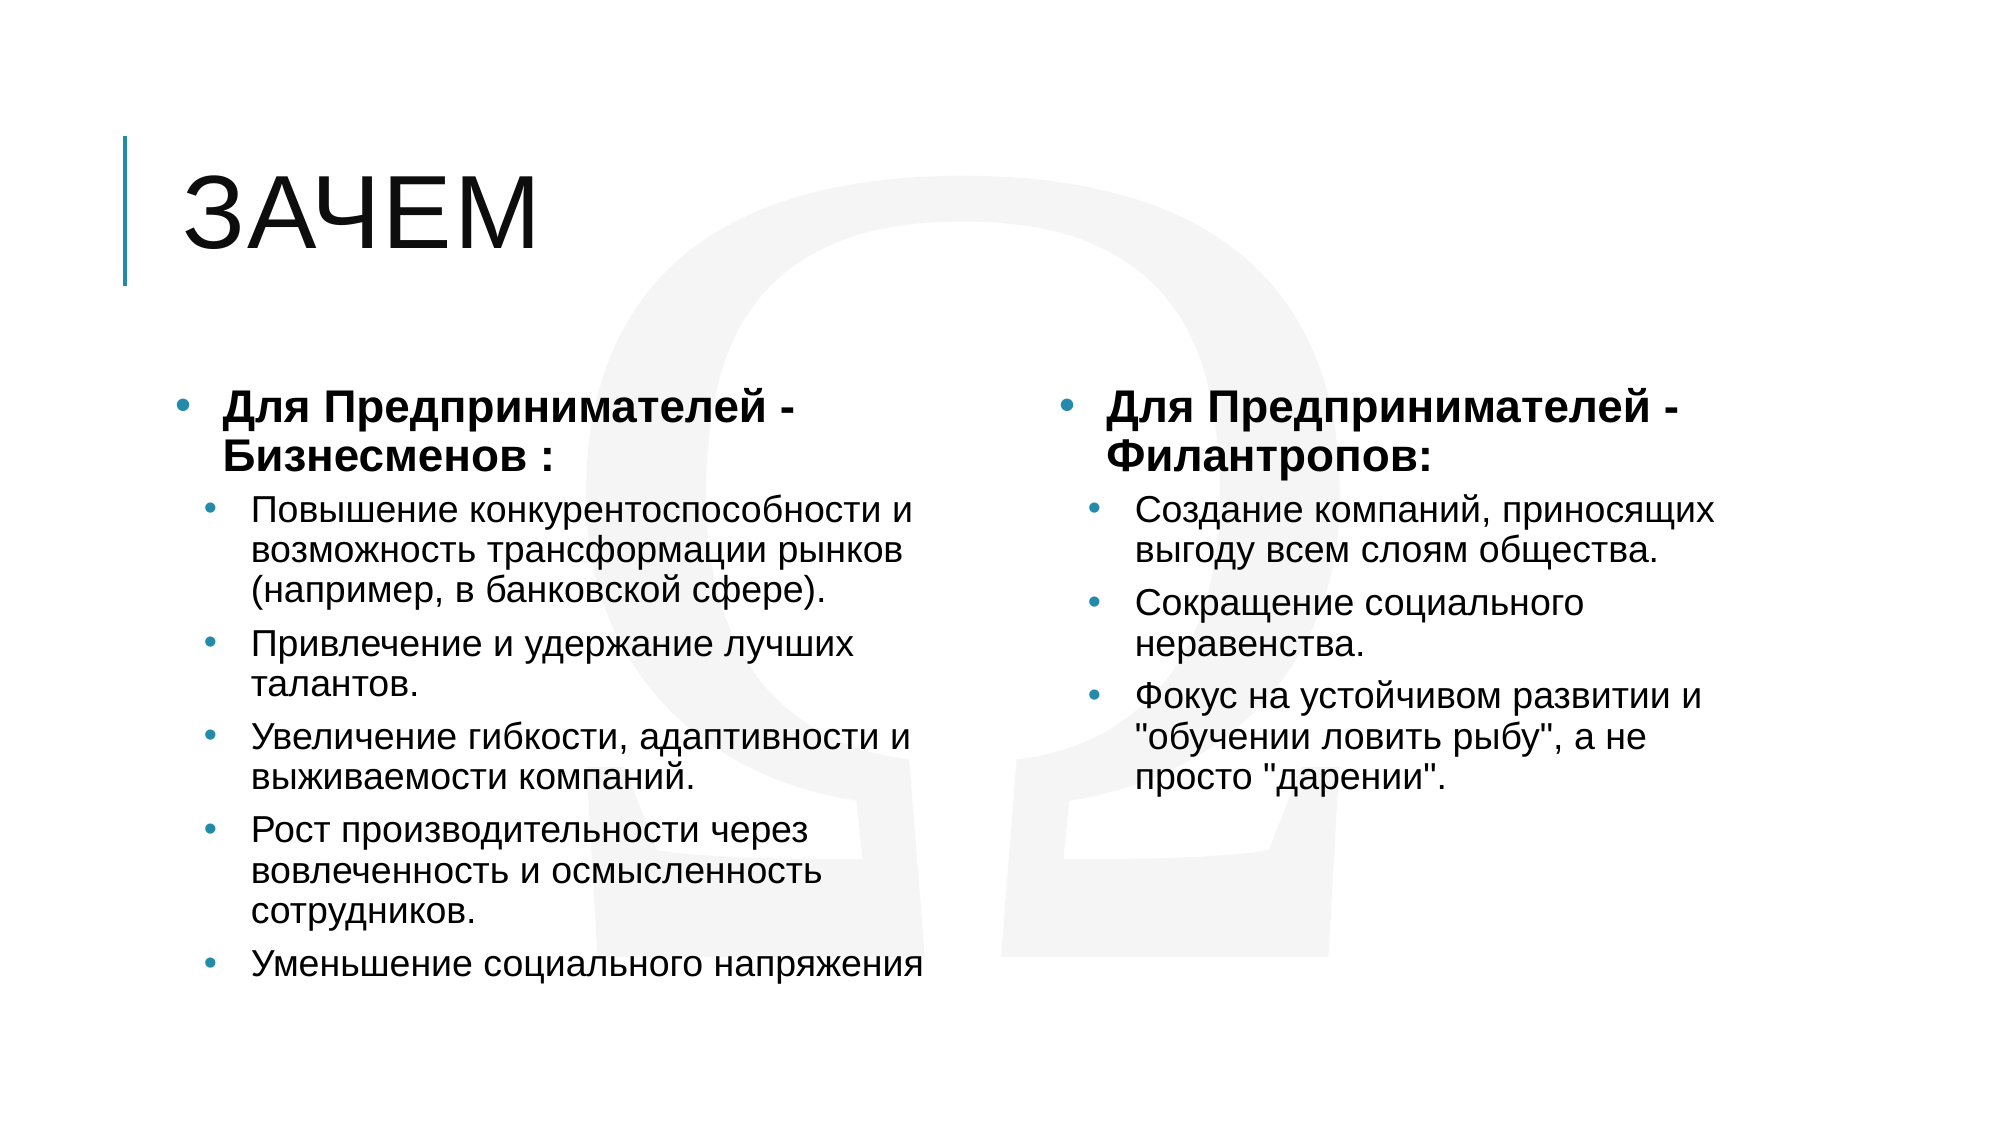

# зачем
Для Предпринимателей -  Бизнесменов :
Повышение конкурентоспособности и возможность трансформации рынков (например, в банковской сфере).
Привлечение и удержание лучших талантов.
Увеличение гибкости, адаптивности и выживаемости компаний.
Рост производительности через вовлеченность и осмысленность сотрудников.
Уменьшение социального напряжения
Для Предпринимателей -Филантропов:
Создание компаний, приносящих выгоду всем слоям общества.
Сокращение социального неравенства.
Фокус на устойчивом развитии и "обучении ловить рыбу", а не просто "дарении".